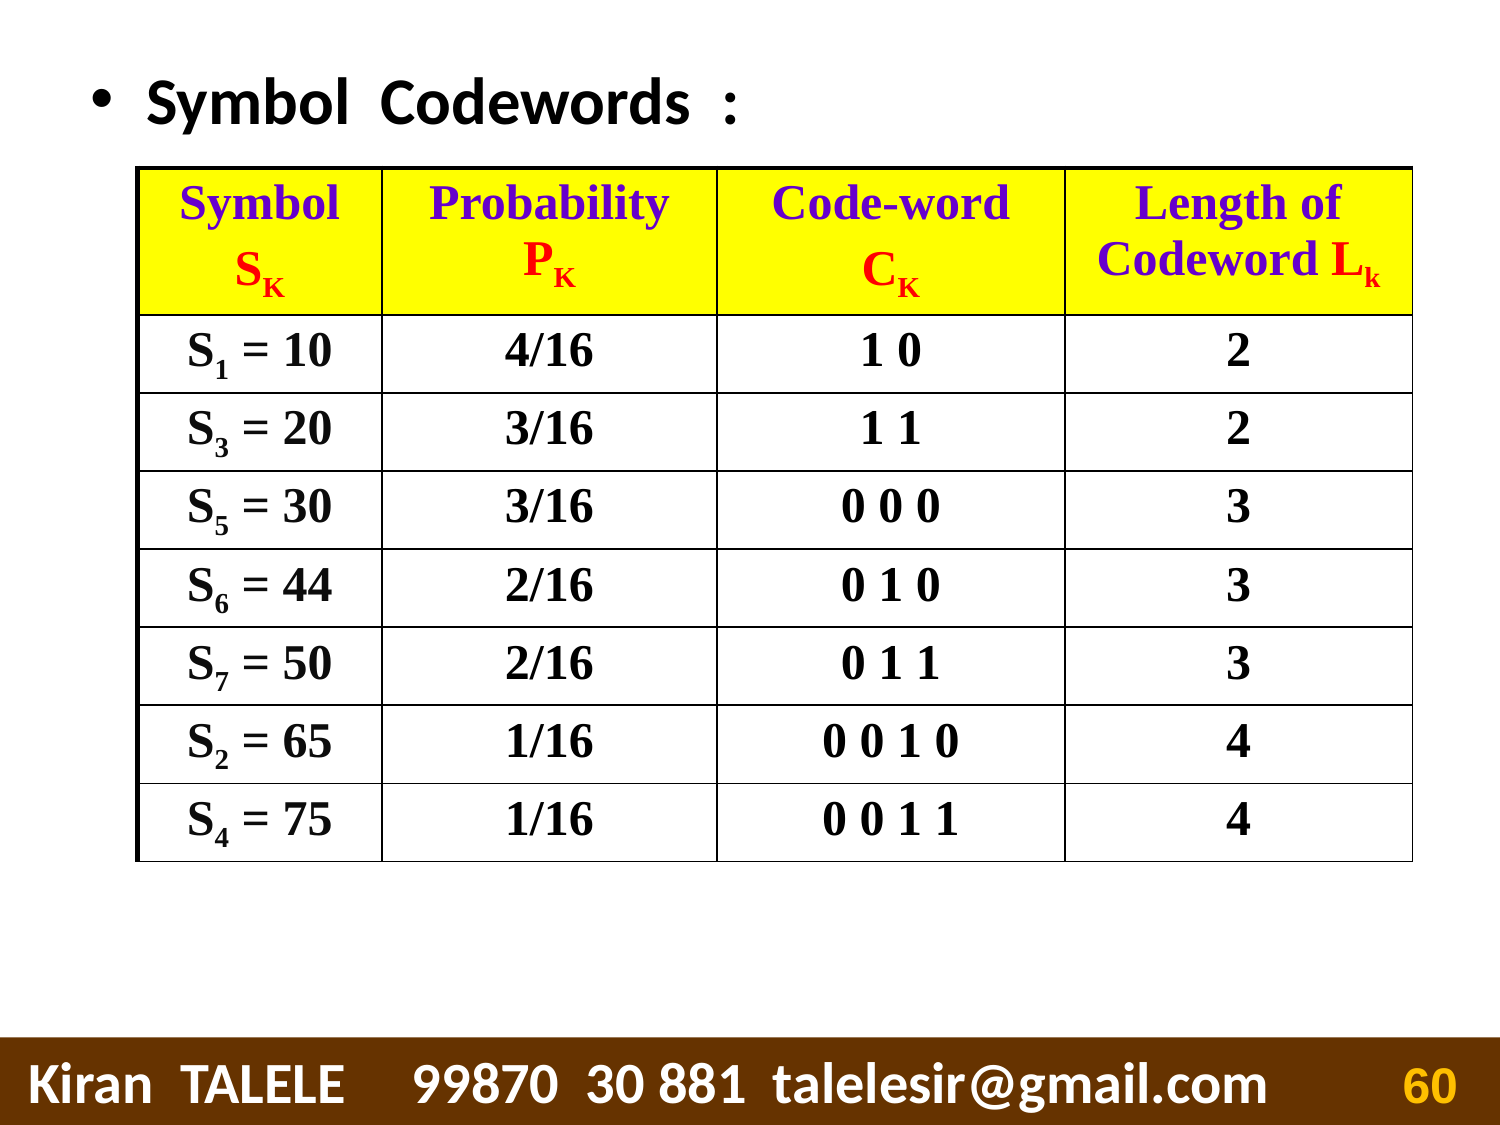

Symbol  Codewords  :
| Symbol SK | Probability PK | Code-word CK | Length of Codeword Lk |
| --- | --- | --- | --- |
| S1 = 10 | 4/16 | 1 0 | 2 |
| S3 = 20 | 3/16 | 1 1 | 2 |
| S5 = 30 | 3/16 | 0 0 0 | 3 |
| S6 = 44 | 2/16 | 0 1 0 | 3 |
| S7 = 50 | 2/16 | 0 1 1 | 3 |
| S2 = 65 | 1/16 | 0 0 1 0 | 4 |
| S4 = 75 | 1/16 | 0 0 1 1 | 4 |
 Kiran  TALELE     99870  30 881  talelesir@gmail.com
60